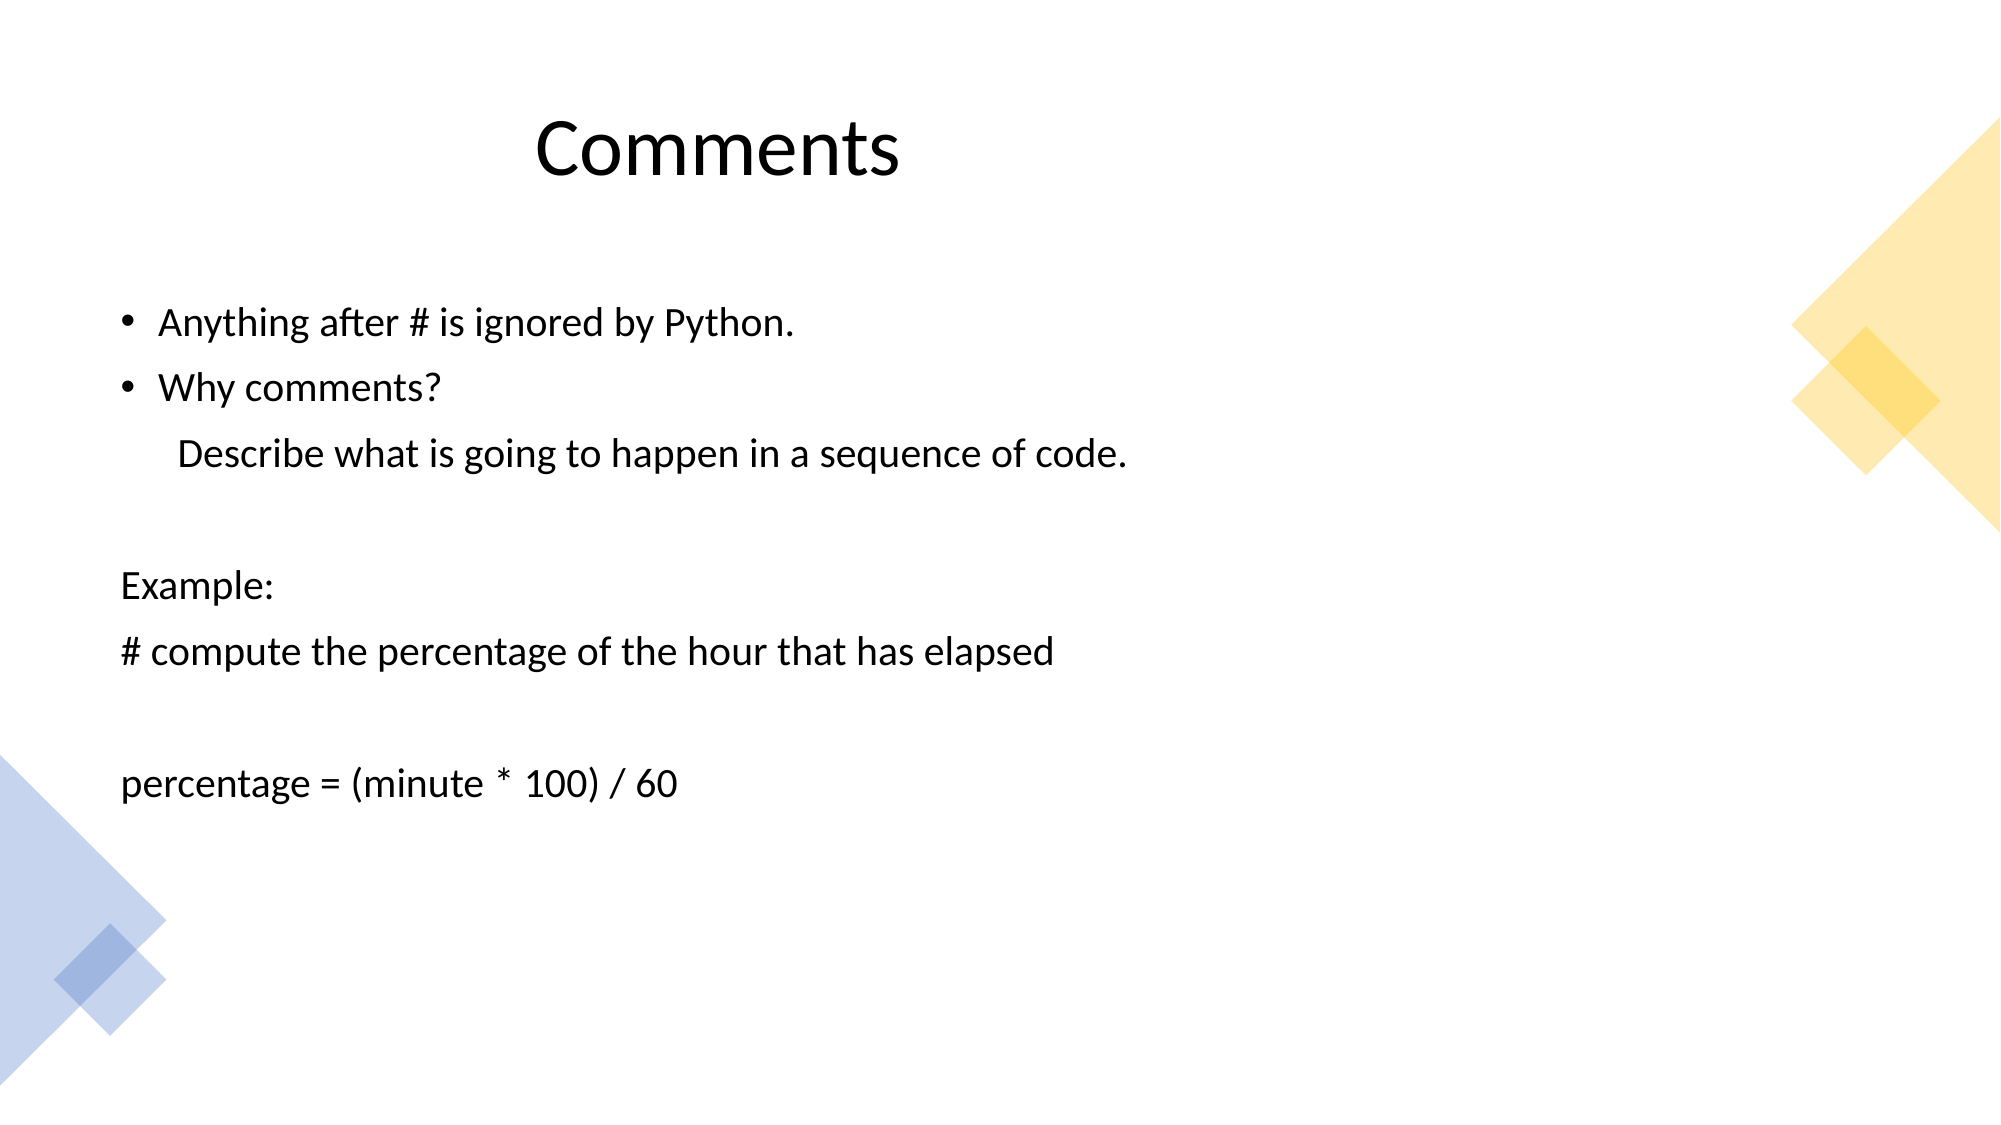

# Comments

Anything after # is ignored by Python.
Why comments?
      Describe what is going to happen in a sequence of code.

Example:
# compute the percentage of the hour that has elapsed

percentage = (minute * 100) / 60